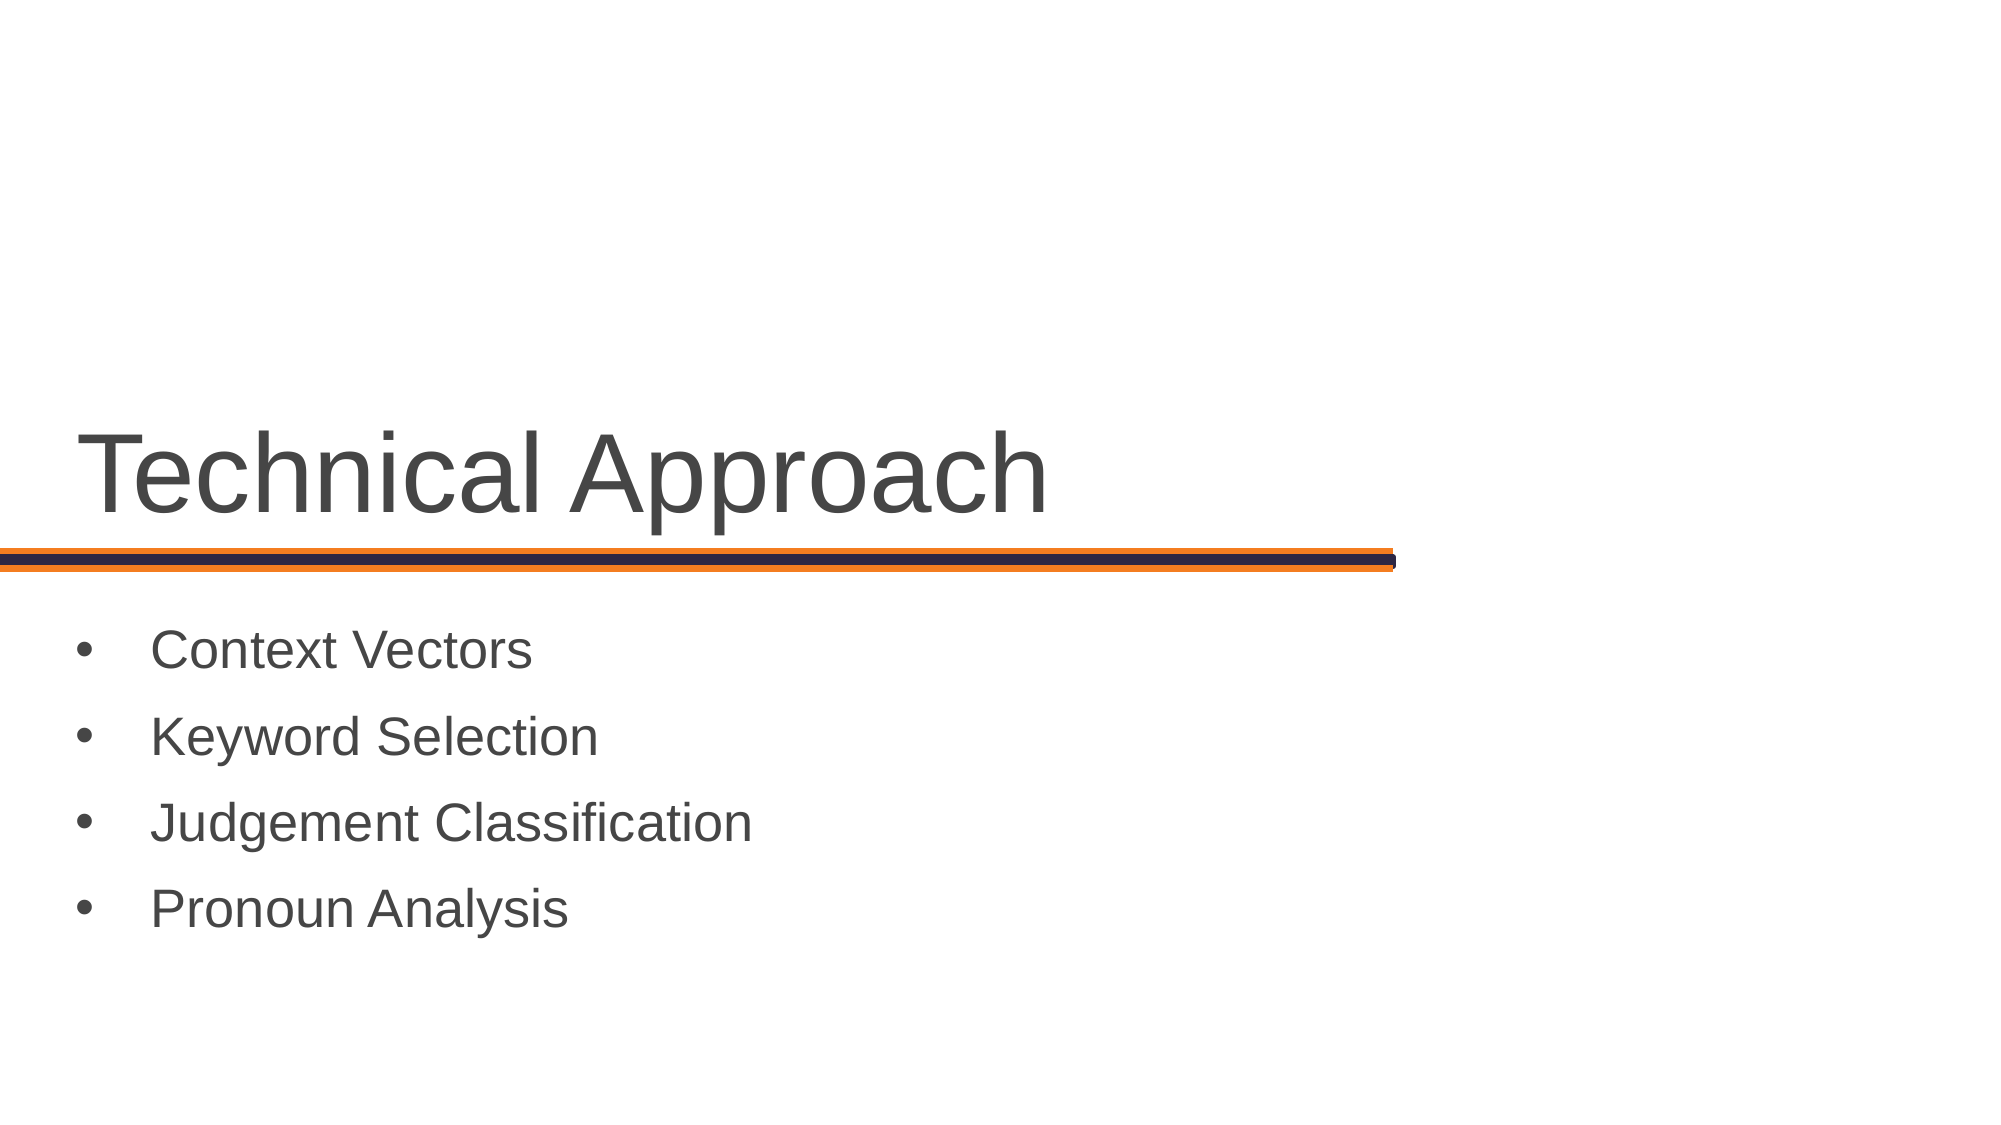

Technical Approach
Context Vectors
Keyword Selection
Judgement Classification
Pronoun Analysis